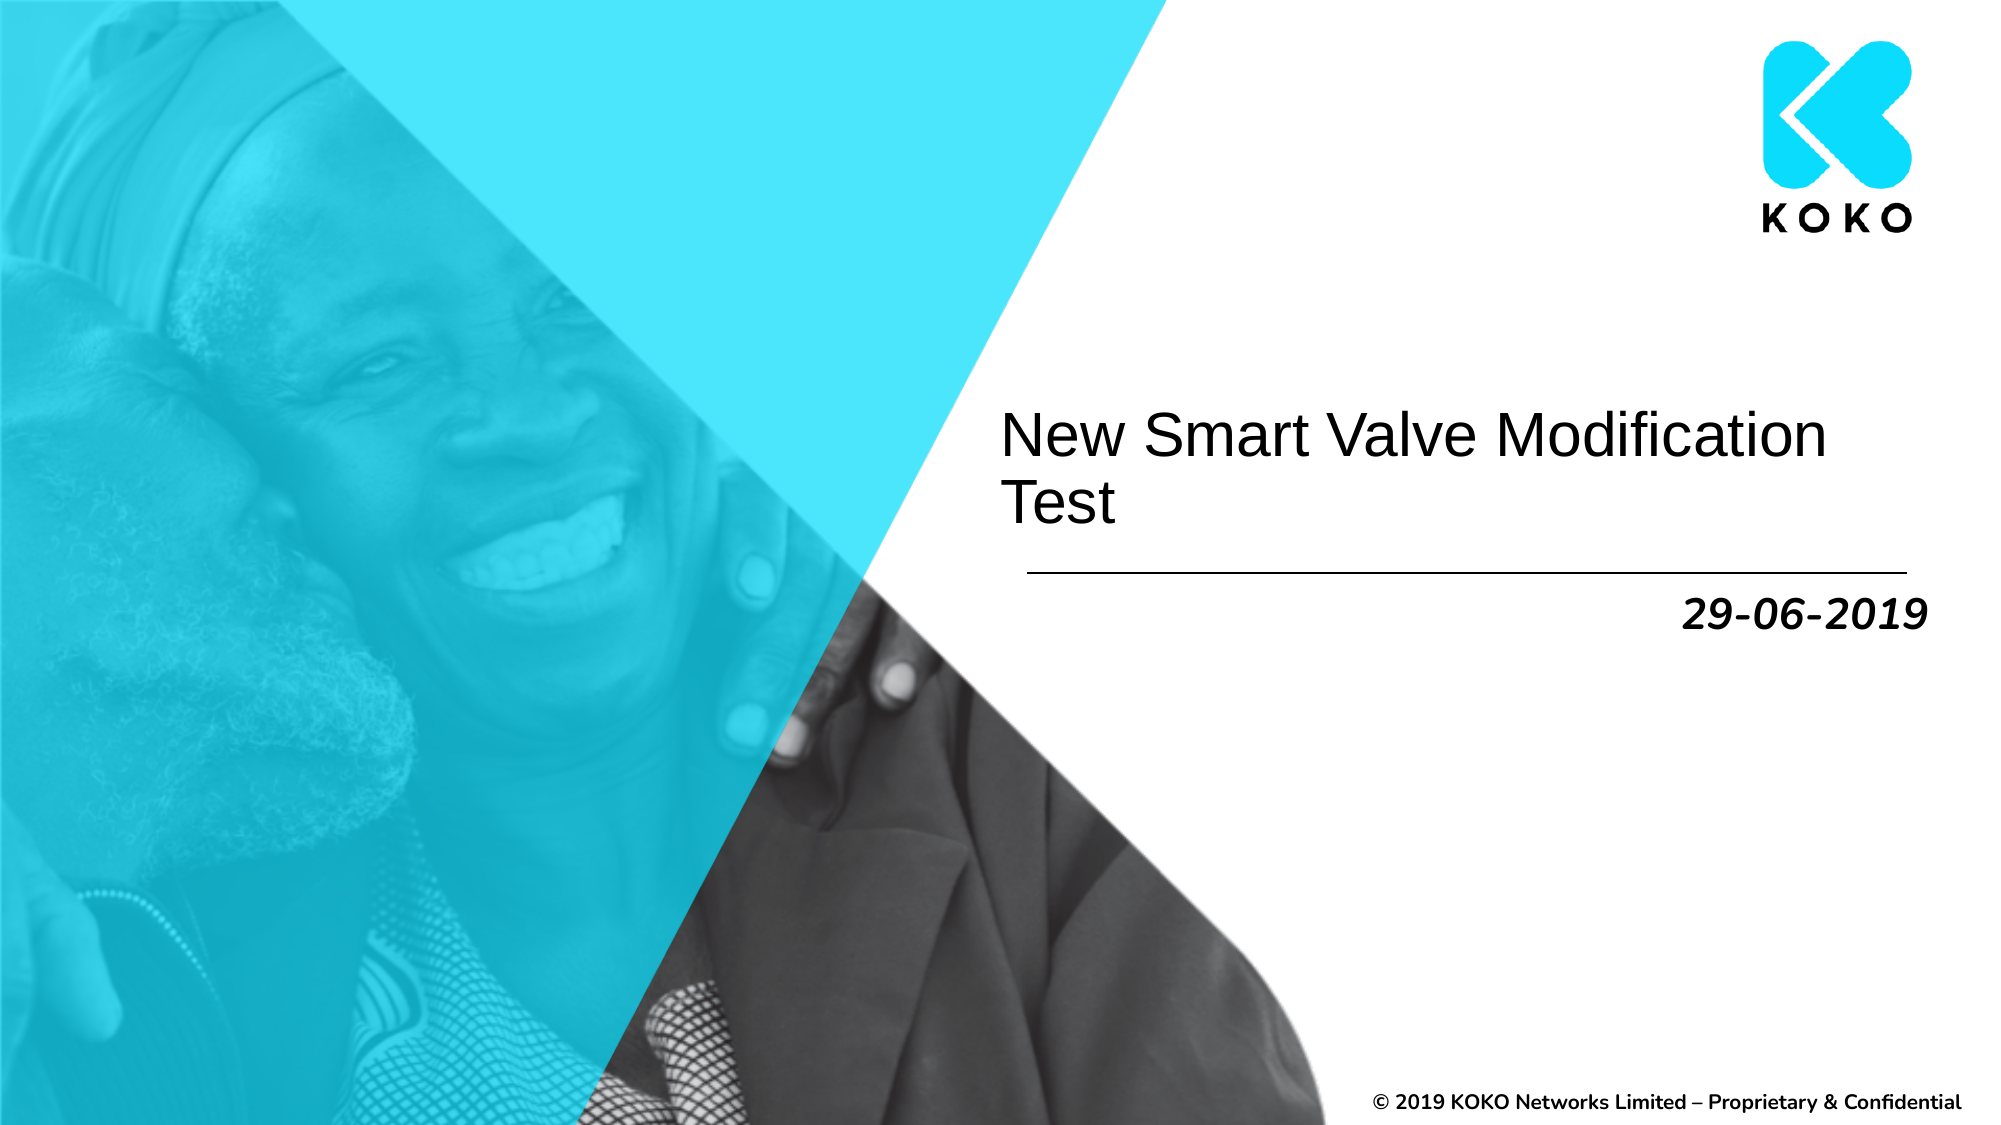

# New Smart Valve Modification Test
29-06-2019